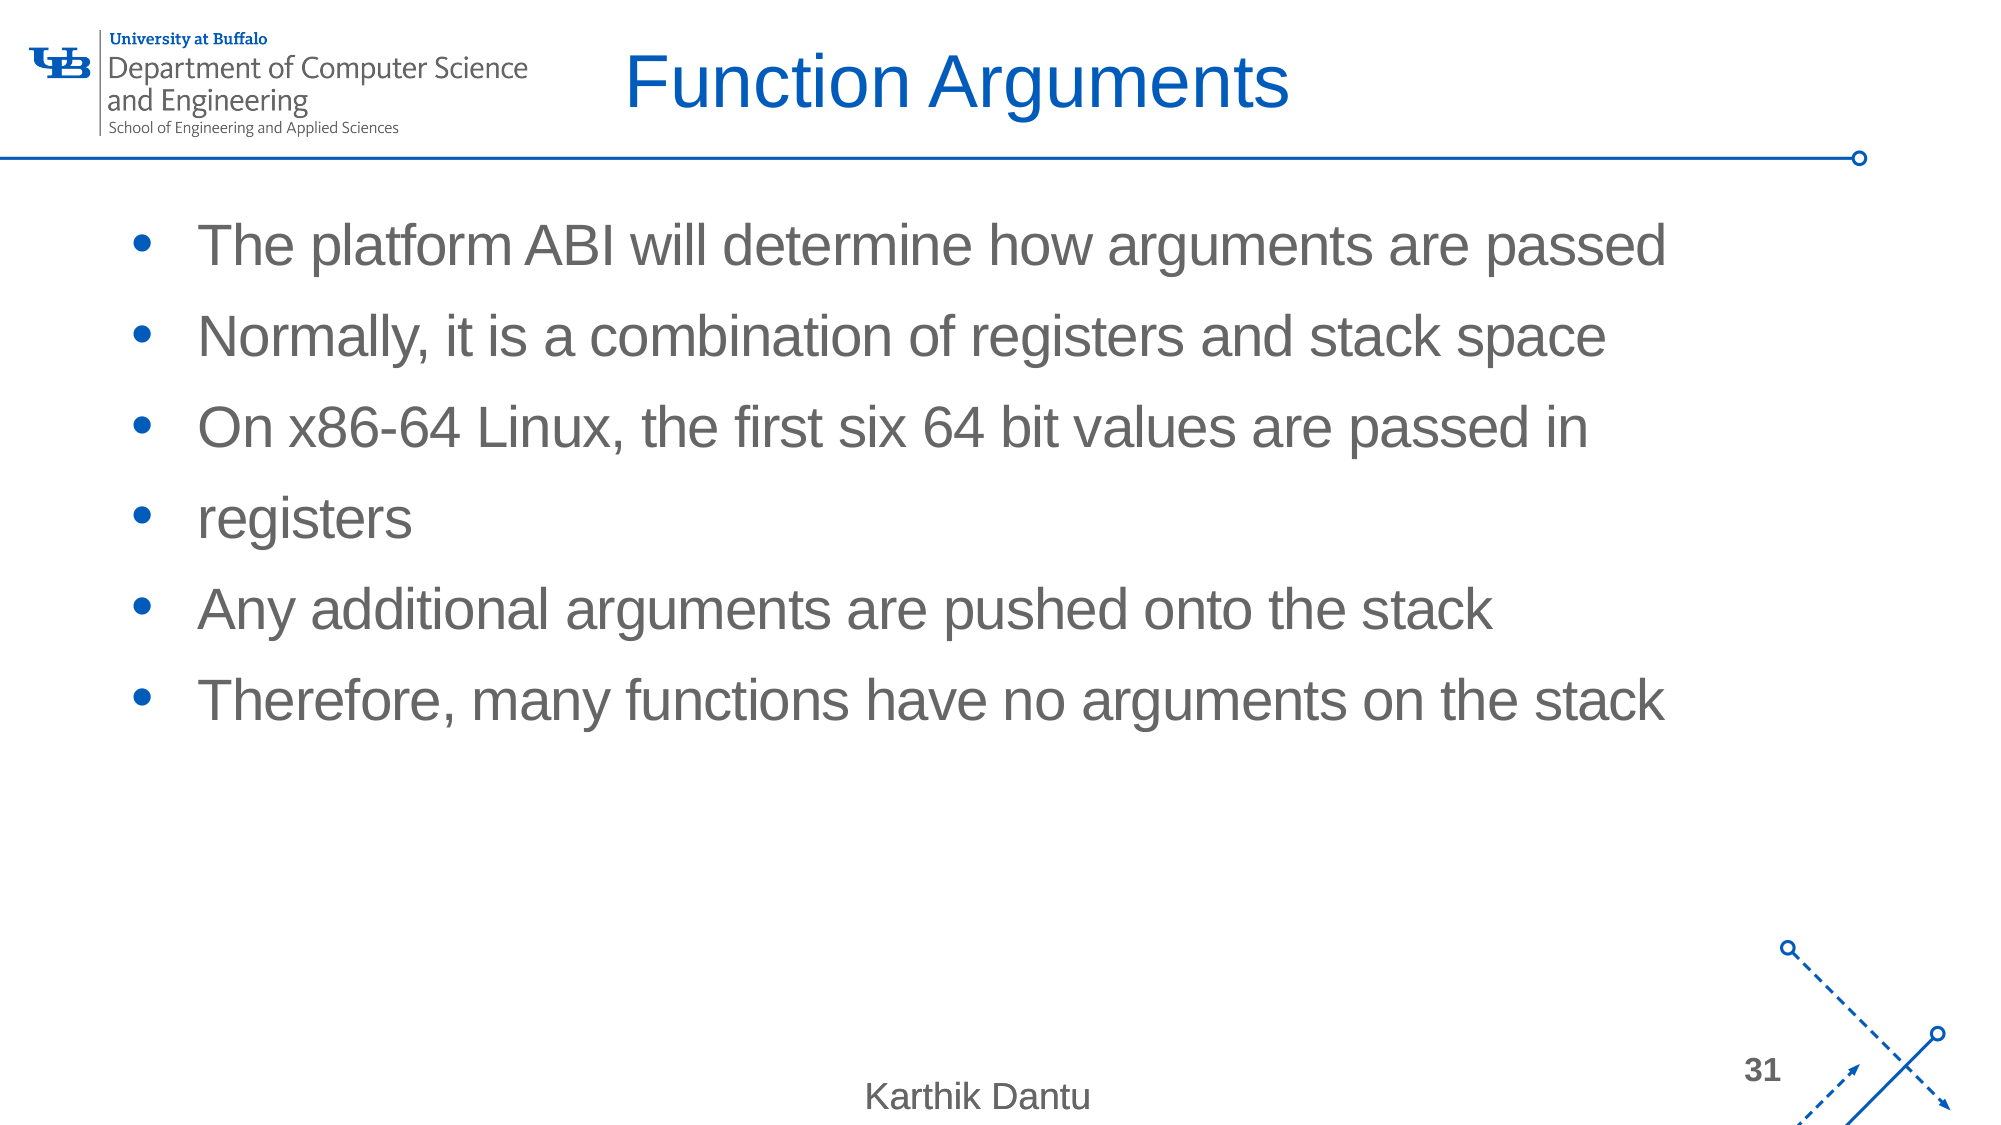

# Function Arguments
The platform ABI will determine how arguments are passed
Normally, it is a combination of registers and stack space
On x86-64 Linux, the first six 64 bit values are passed in
registers
Any additional arguments are pushed onto the stack
Therefore, many functions have no arguments on the stack